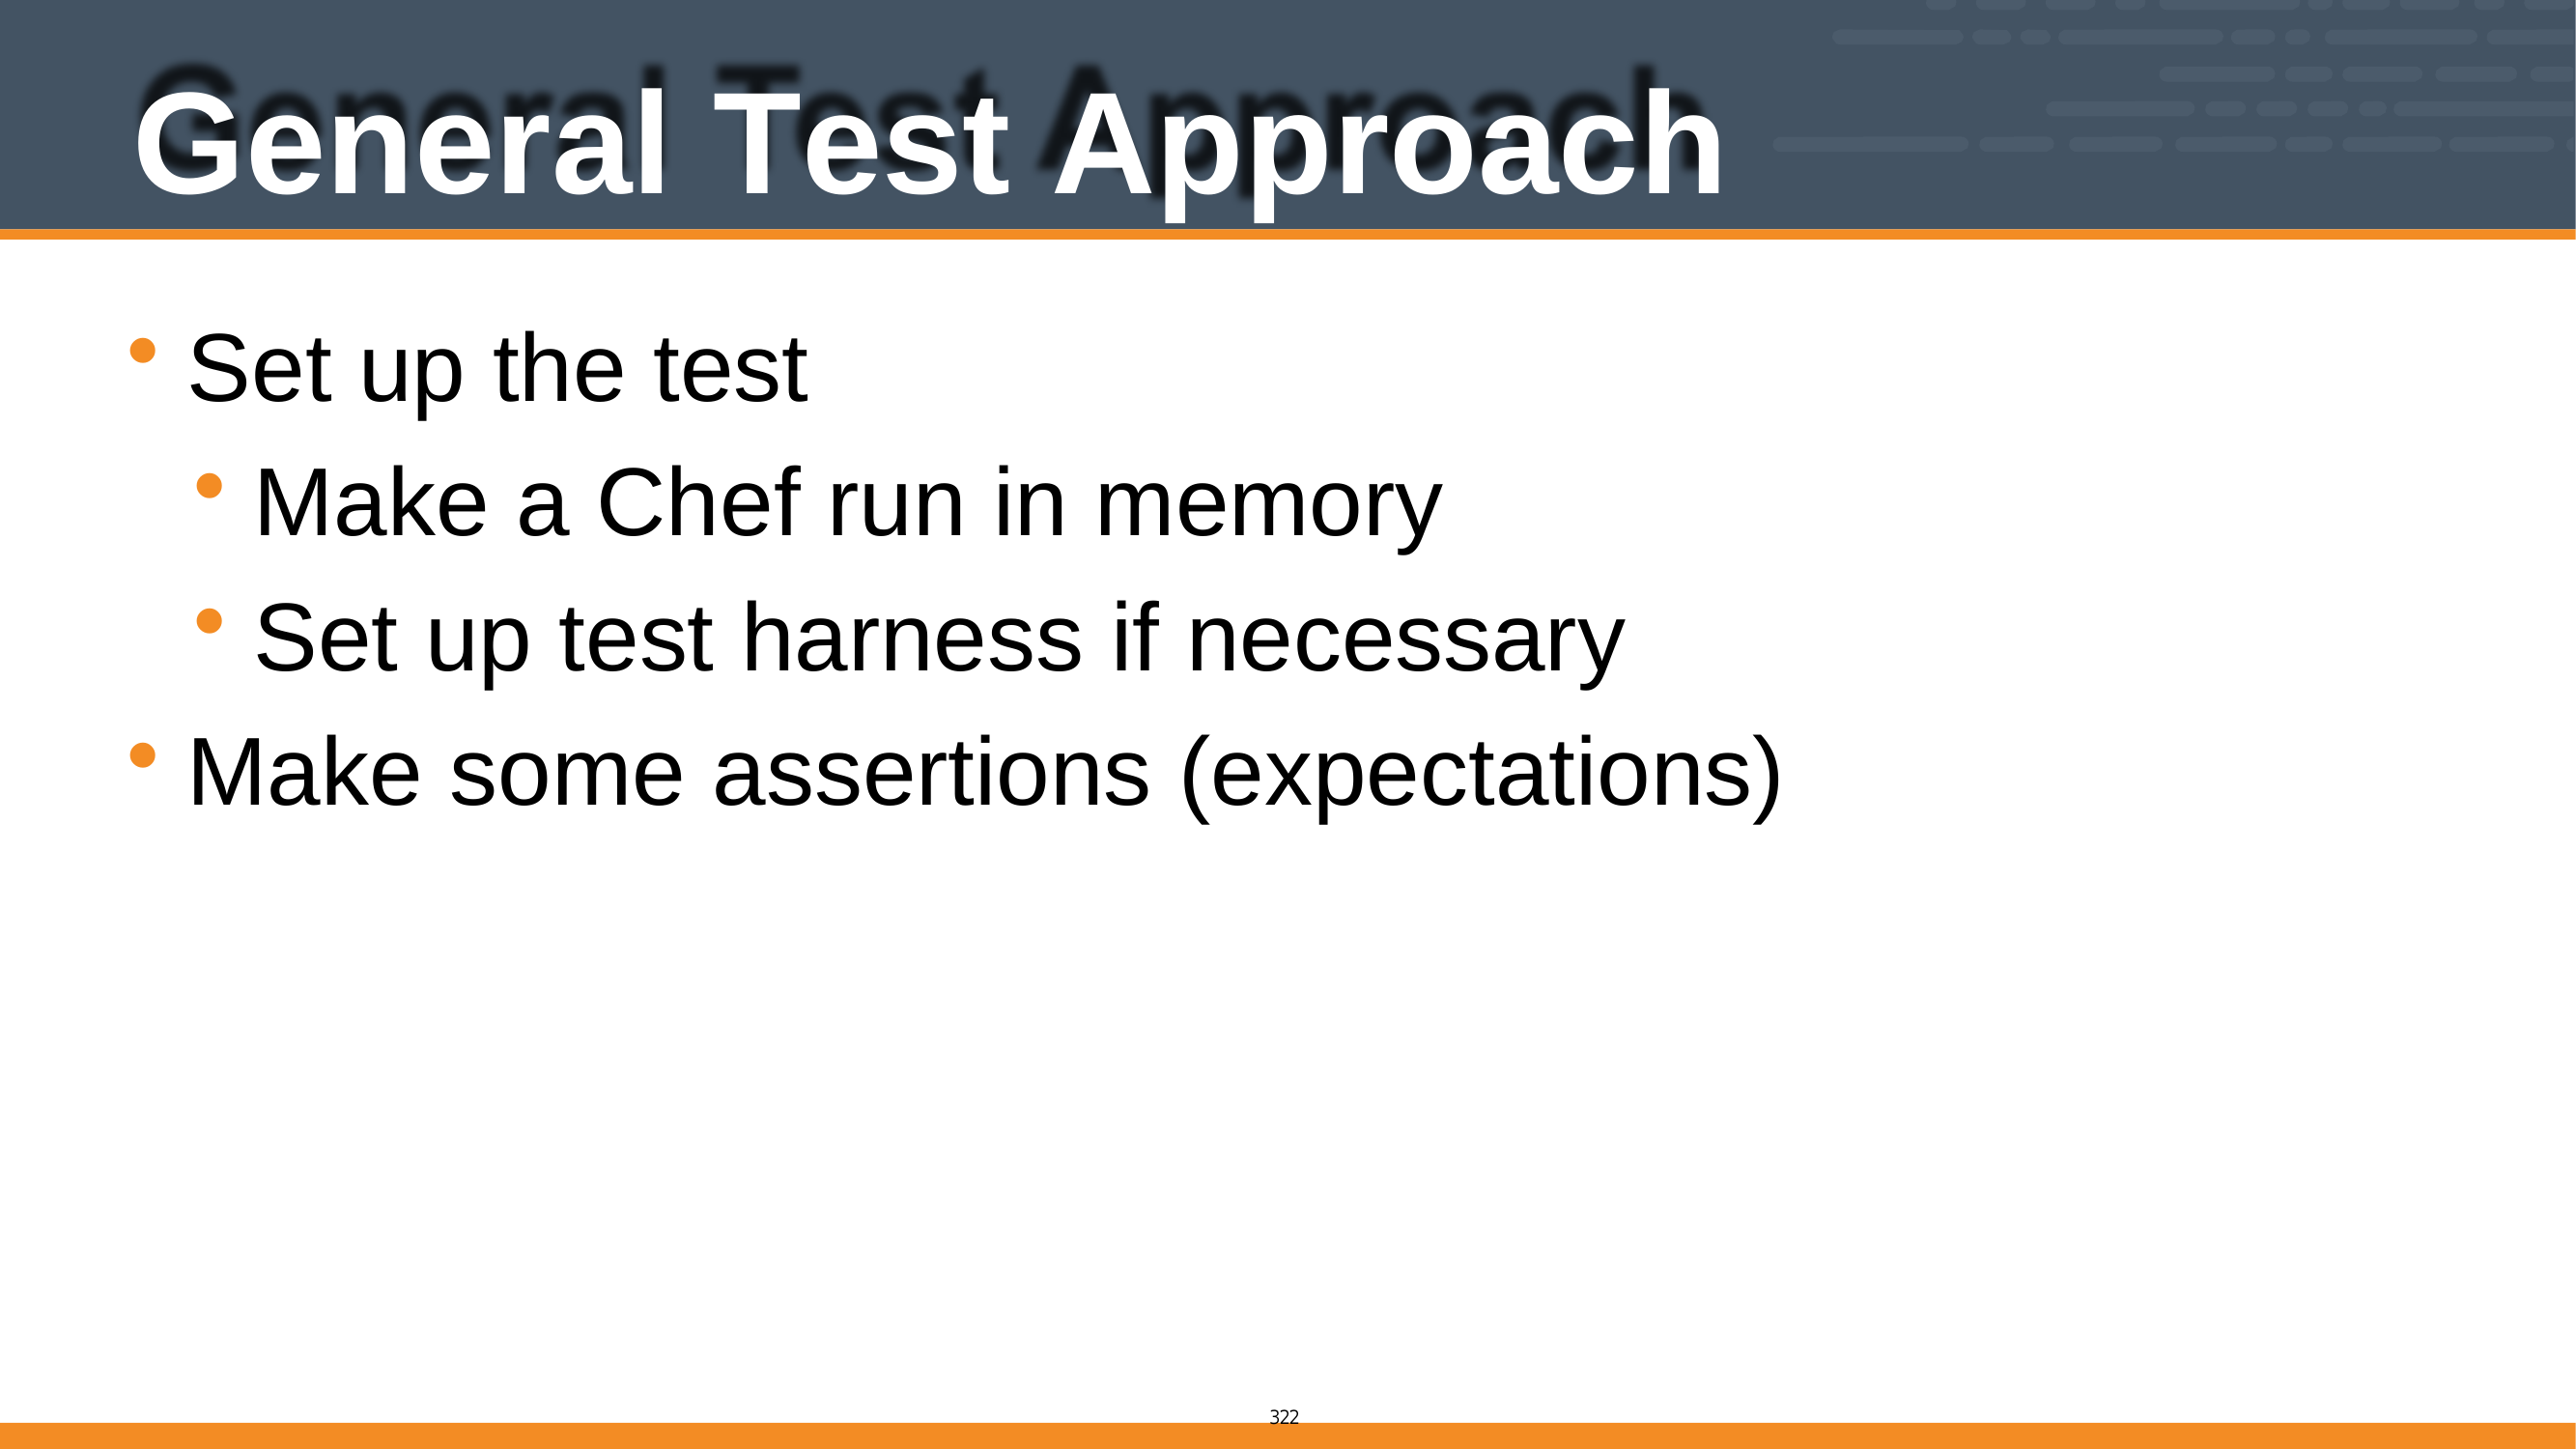

# General Test Approach

Set up the test
Make a Chef run in memory
Set up test harness if necessary
Make some assertions (expectations)
322